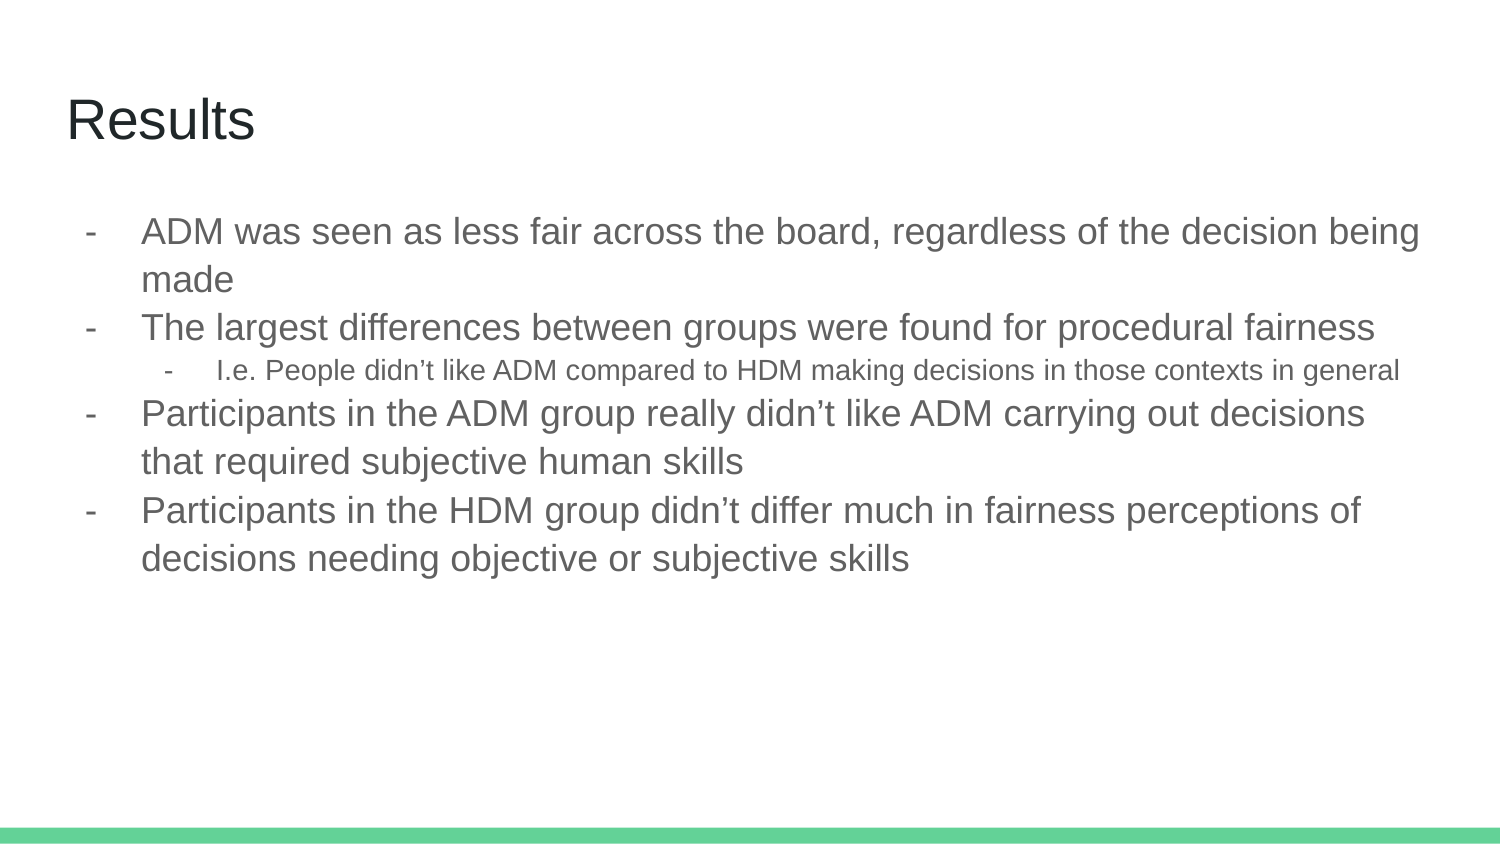

# Results
ADM was seen as less fair across the board, regardless of the decision being made
The largest differences between groups were found for procedural fairness
I.e. People didn’t like ADM compared to HDM making decisions in those contexts in general
Participants in the ADM group really didn’t like ADM carrying out decisions that required subjective human skills
Participants in the HDM group didn’t differ much in fairness perceptions of decisions needing objective or subjective skills